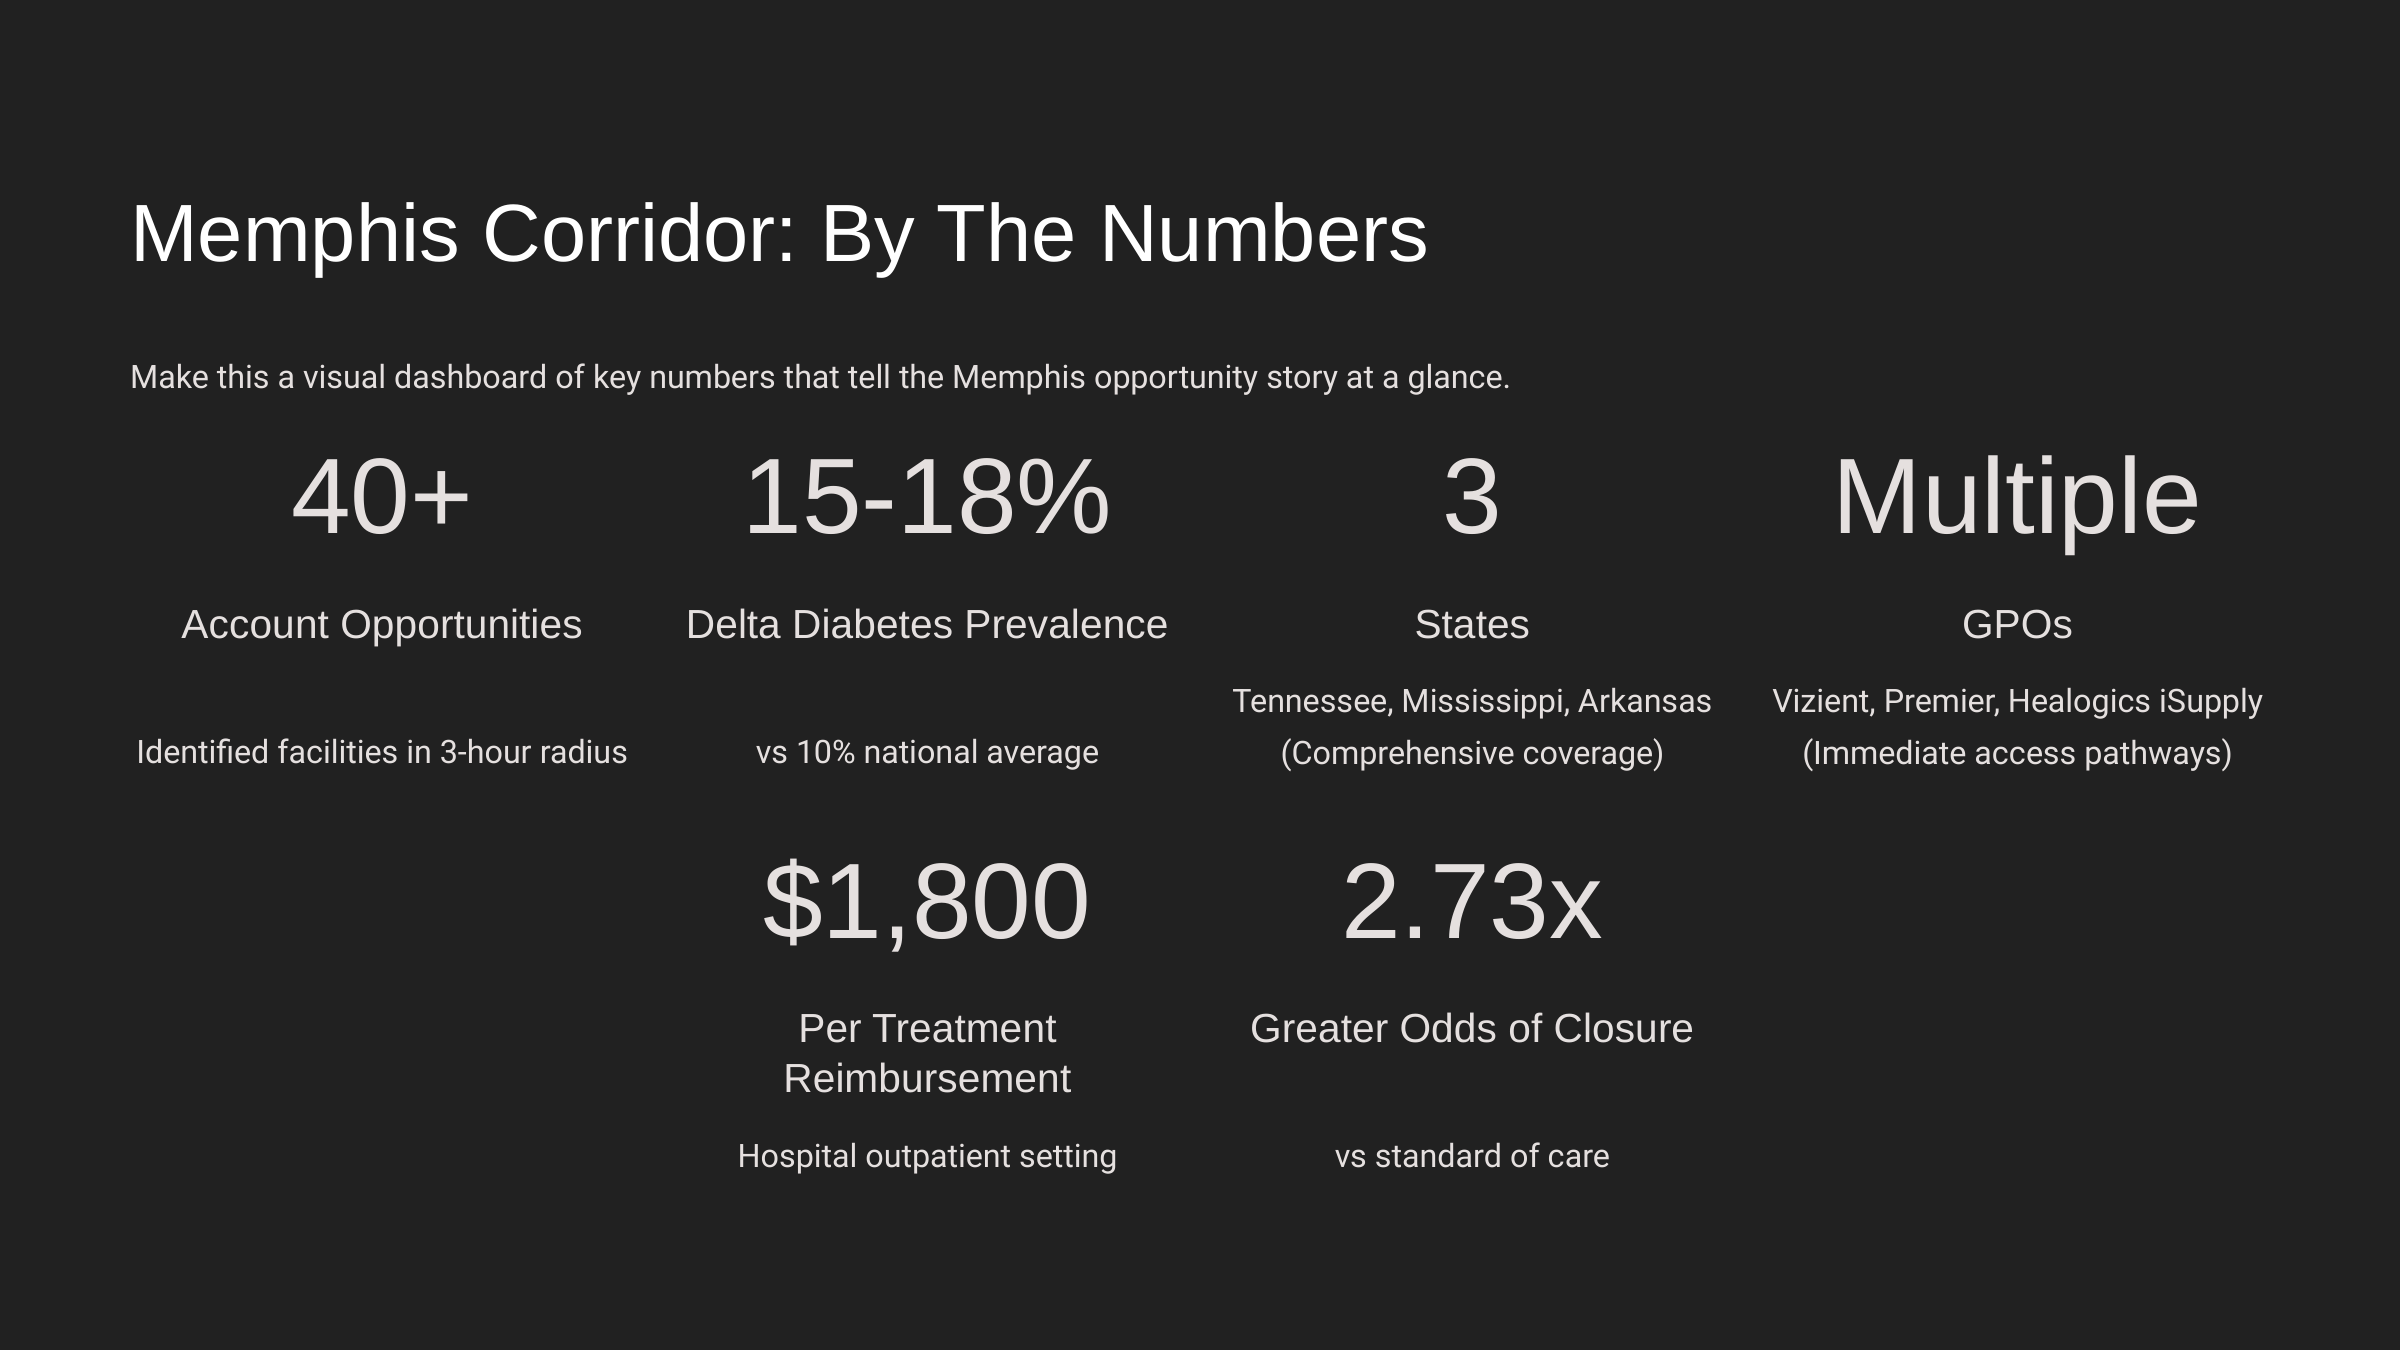

Memphis Corridor: By The Numbers
Make this a visual dashboard of key numbers that tell the Memphis opportunity story at a glance.
40+
15-18%
3
Multiple
Account Opportunities
Delta Diabetes Prevalence
States
GPOs
Tennessee, Mississippi, Arkansas (Comprehensive coverage)
Vizient, Premier, Healogics iSupply (Immediate access pathways)
Identified facilities in 3-hour radius
vs 10% national average
$1,800
2.73x
Per Treatment Reimbursement
Greater Odds of Closure
Hospital outpatient setting
vs standard of care